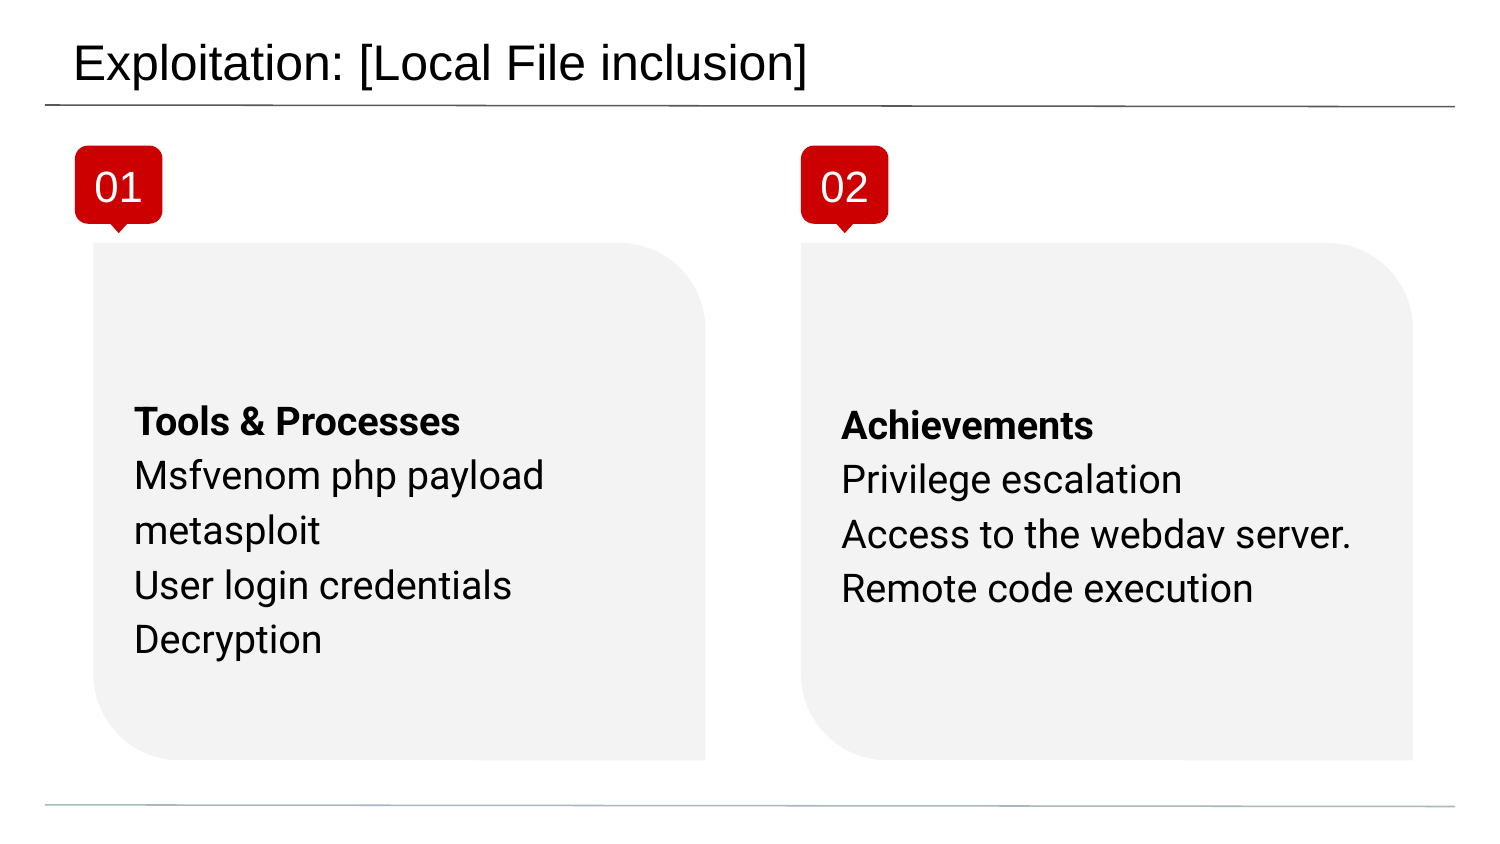

# Exploitation: [Local File inclusion]
01

02

Tools & Processes
Msfvenom php payload
metasploit
User login credentials
Decryption
Achievements
Privilege escalation
Access to the webdav server.
Remote code execution